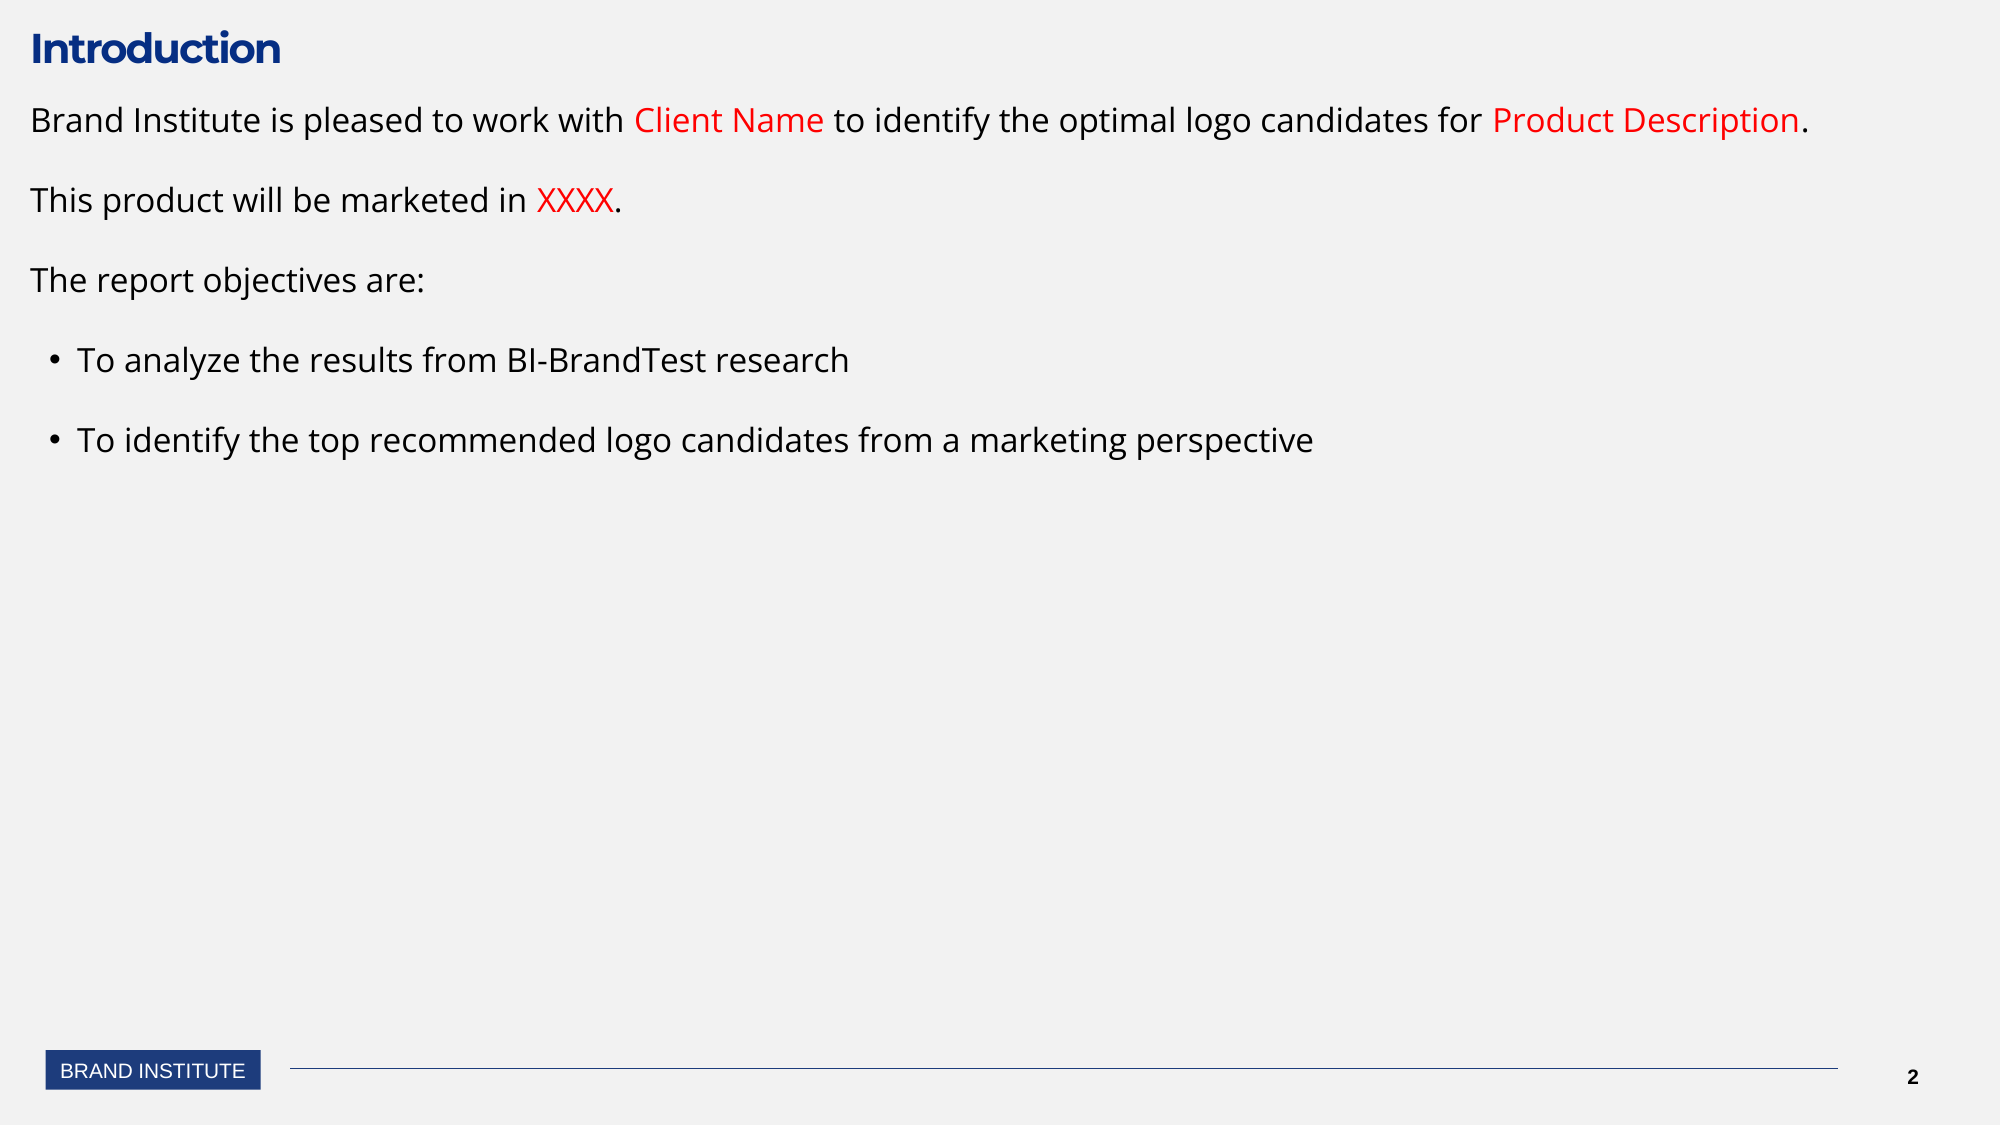

# Introduction
Brand Institute is pleased to work with Client Name to identify the optimal logo candidates for Product Description.

This product will be marketed in XXXX.

The report objectives are:

To analyze the results from BI-BrandTest research

To identify the top recommended logo candidates from a marketing perspective